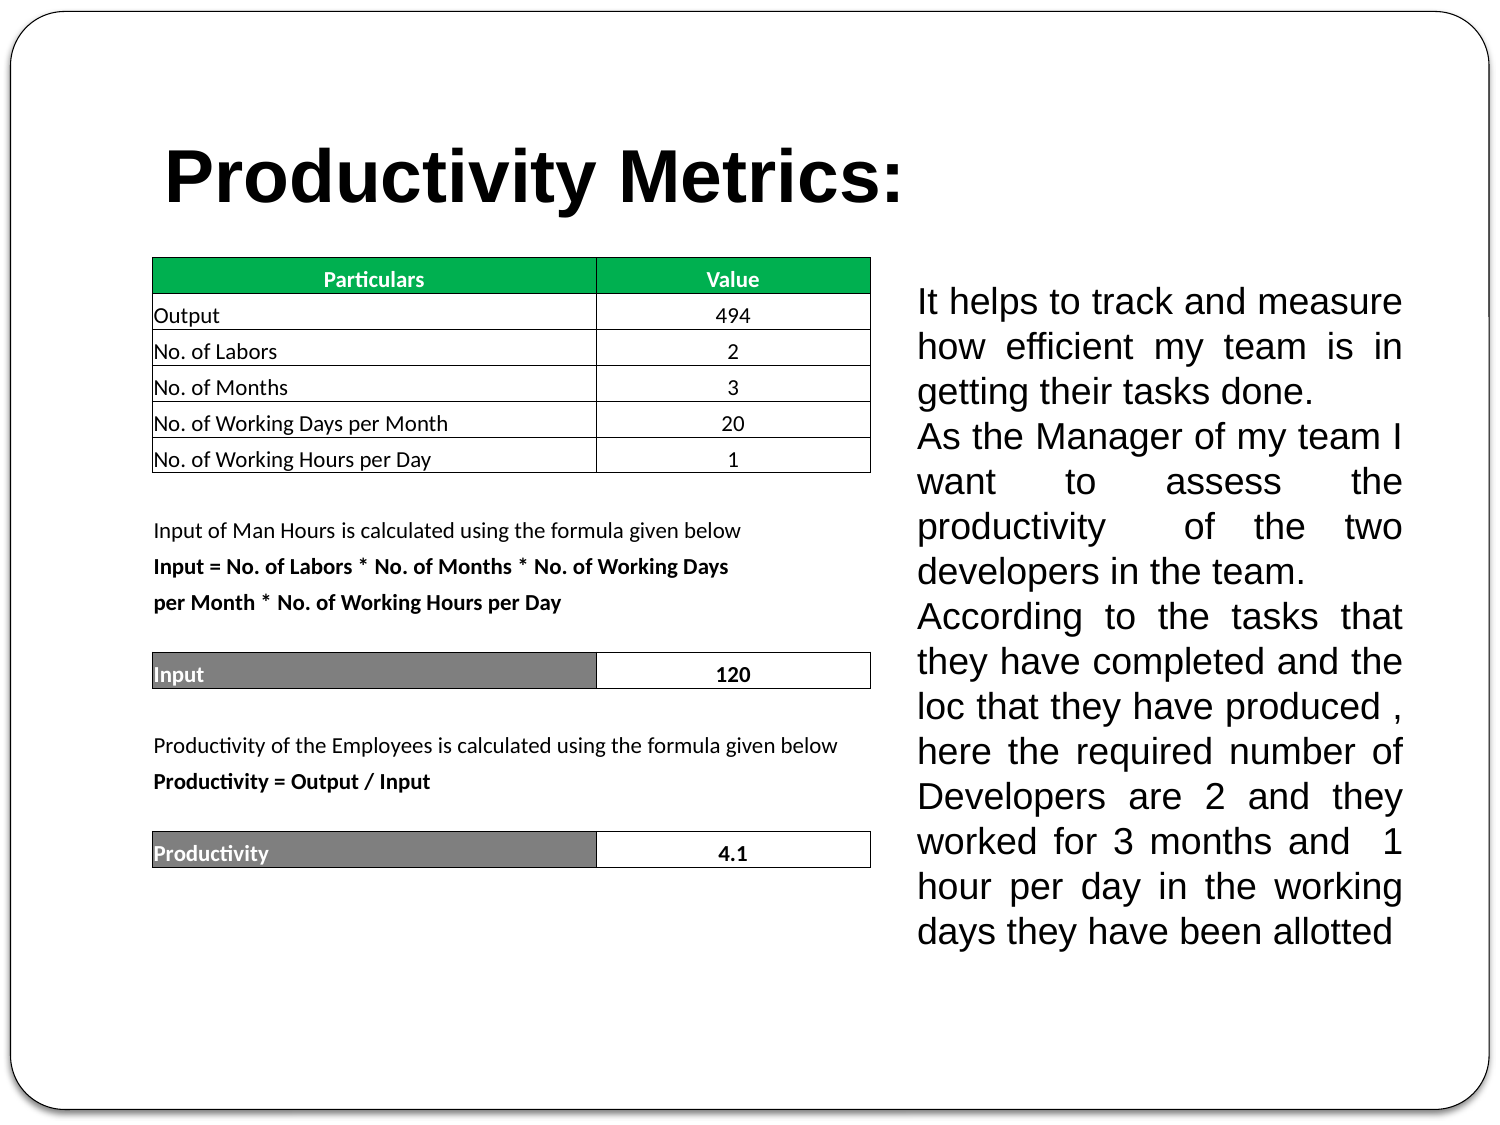

# Productivity Metrics:
| Particulars | Value |
| --- | --- |
| Output | 494 |
| No. of Labors | 2 |
| No. of Months | 3 |
| No. of Working Days per Month | 20 |
| No. of Working Hours per Day | 1 |
|  |  |
| Input of Man Hours is calculated using the formula given below |  |
| Input = No. of Labors \* No. of Months \* No. of Working Days |  |
| per Month \* No. of Working Hours per Day |  |
|  |  |
| Input | 120 |
|  |  |
| Productivity of the Employees is calculated using the formula given below |  |
| Productivity = Output / Input |  |
|  |  |
| Productivity | 4.1 |
It helps to track and measure how efficient my team is in getting their tasks done.
As the Manager of my team I want to assess the productivity  of the two developers in the team.
According to the tasks that they have completed and the loc that they have produced , here the required number of Developers are 2 and they worked for 3 months and  1 hour per day in the working days they have been allotted